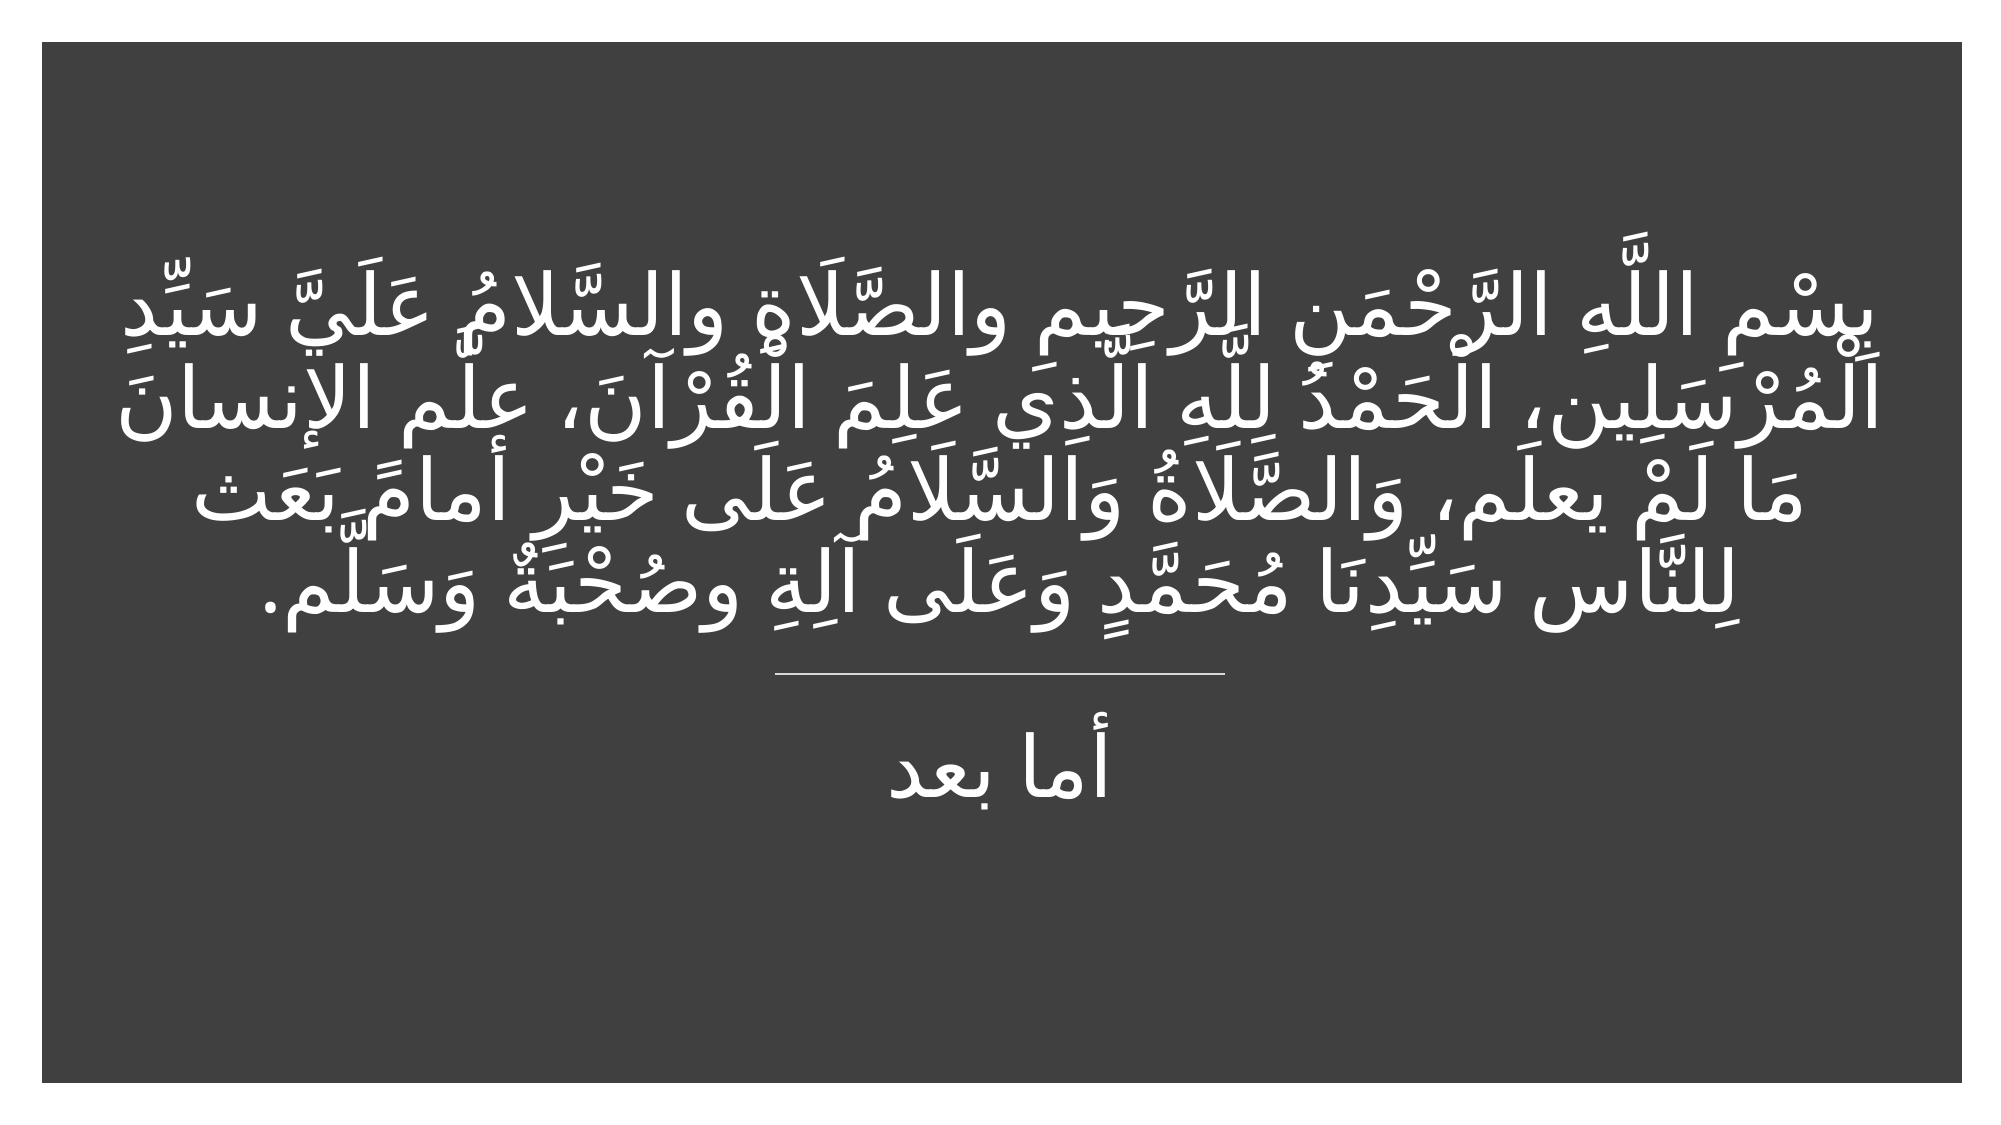

# بِسْمِ اللَّهِ الرَّحْمَنِ الرَّحِيمِ والصَّلَاةِ والسَّلامُ عَلَيَّ سَيِّدِ الْمُرْسَلِين، الْحَمْدُ لِلَّهِ الَّذِي عَلِمَ الْقُرْآنَ، علَّم الإنسانَ مَا لَمْ يعلَم، وَالصَّلَاةُ وَالسَّلَامُ عَلَى خَيْرِ أمامً بَعَث لِلنَّاس سَيِّدِنَا مُحَمَّدٍ وَعَلَى آلِةِ وصُحْبَةٌ وَسَلَّم. أما بعد